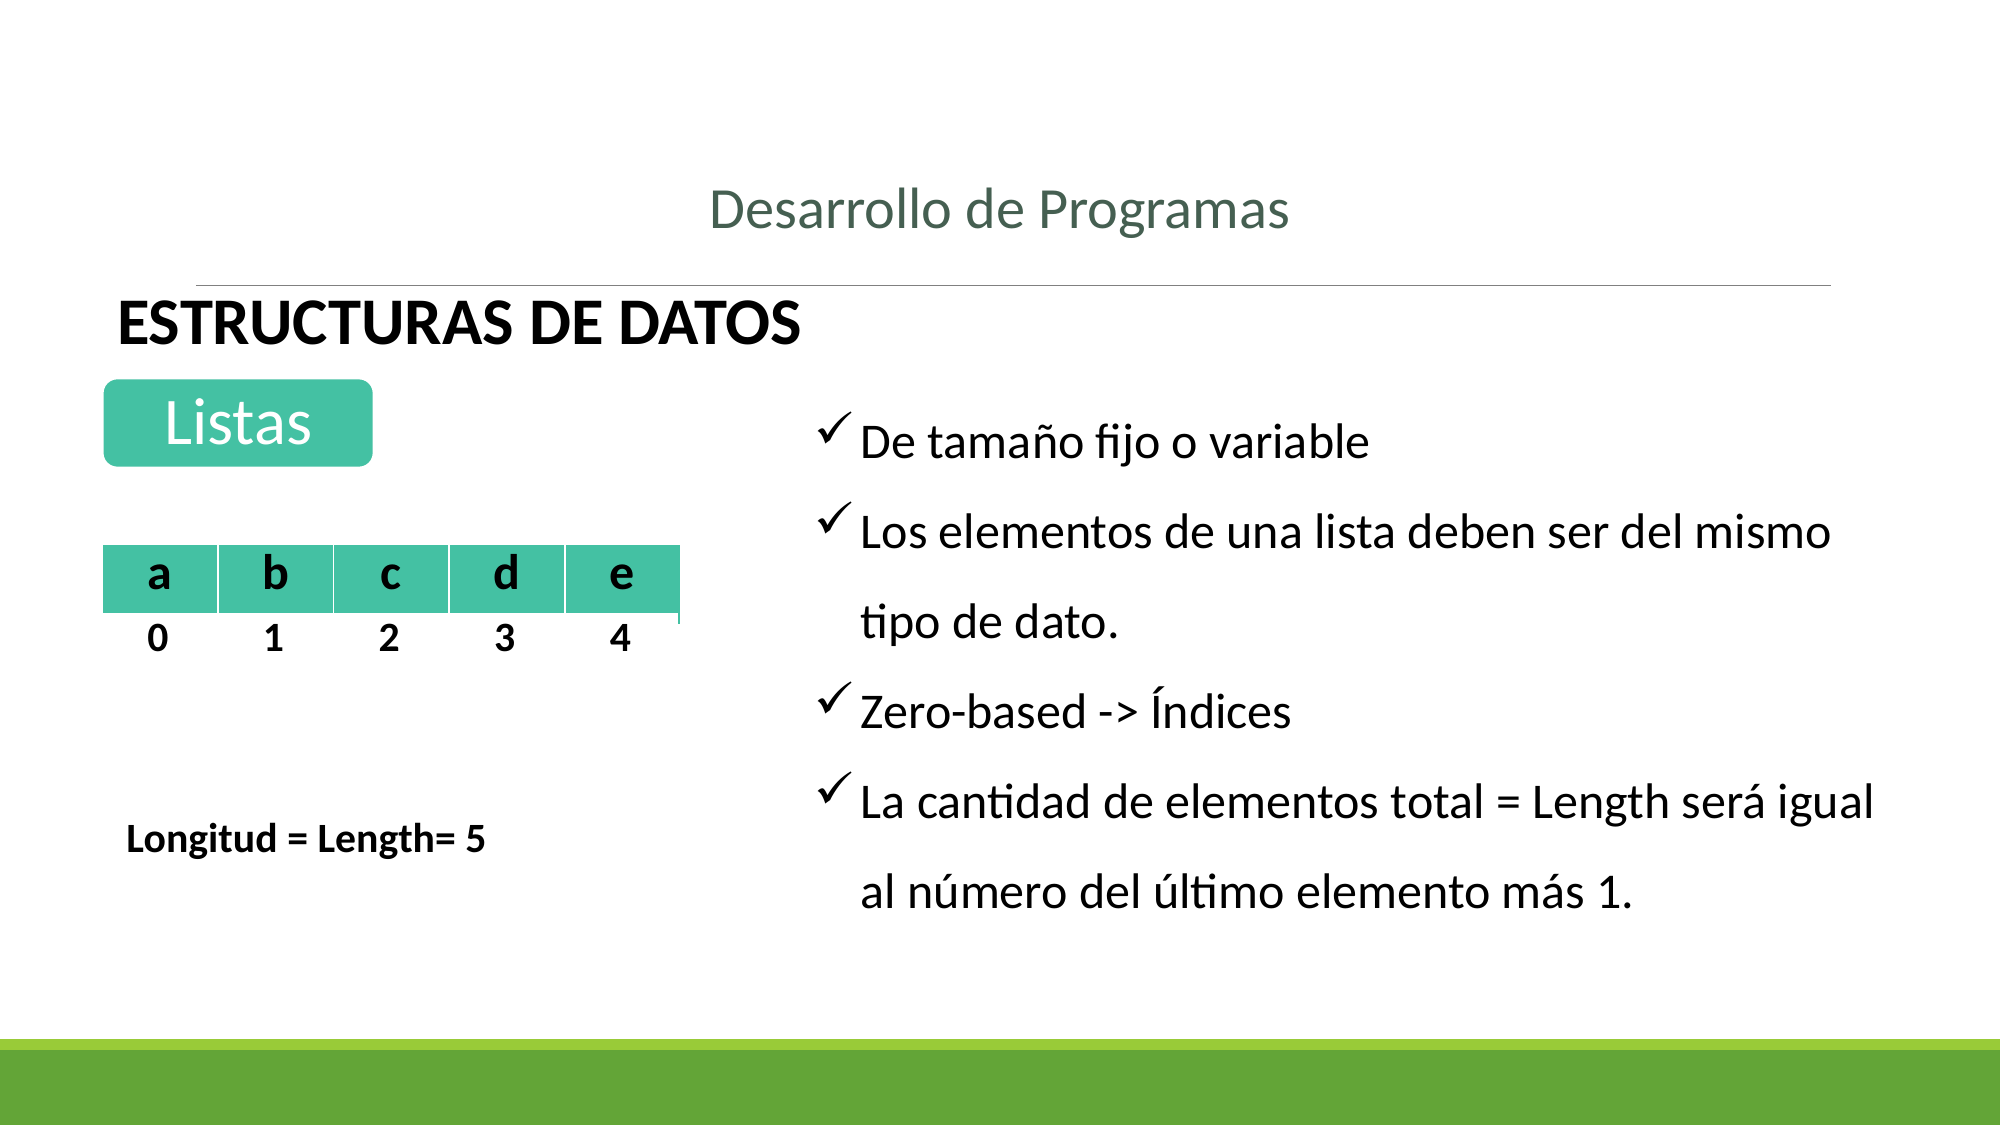

Desarrollo de Programas

ESTRUCTURAS DE DATOS
De tamaño fijo o variable
Los elementos de una lista deben ser del mismo tipo de dato.
Zero-based -> Índices
La cantidad de elementos total = Length será igual al número del último elemento más 1.

Listas
| a | b | c | d | e |
| --- | --- | --- | --- | --- |
| 0 | 1 | 2 | 3 | 4 |
| --- | --- | --- | --- | --- |
Longitud = Length= 5